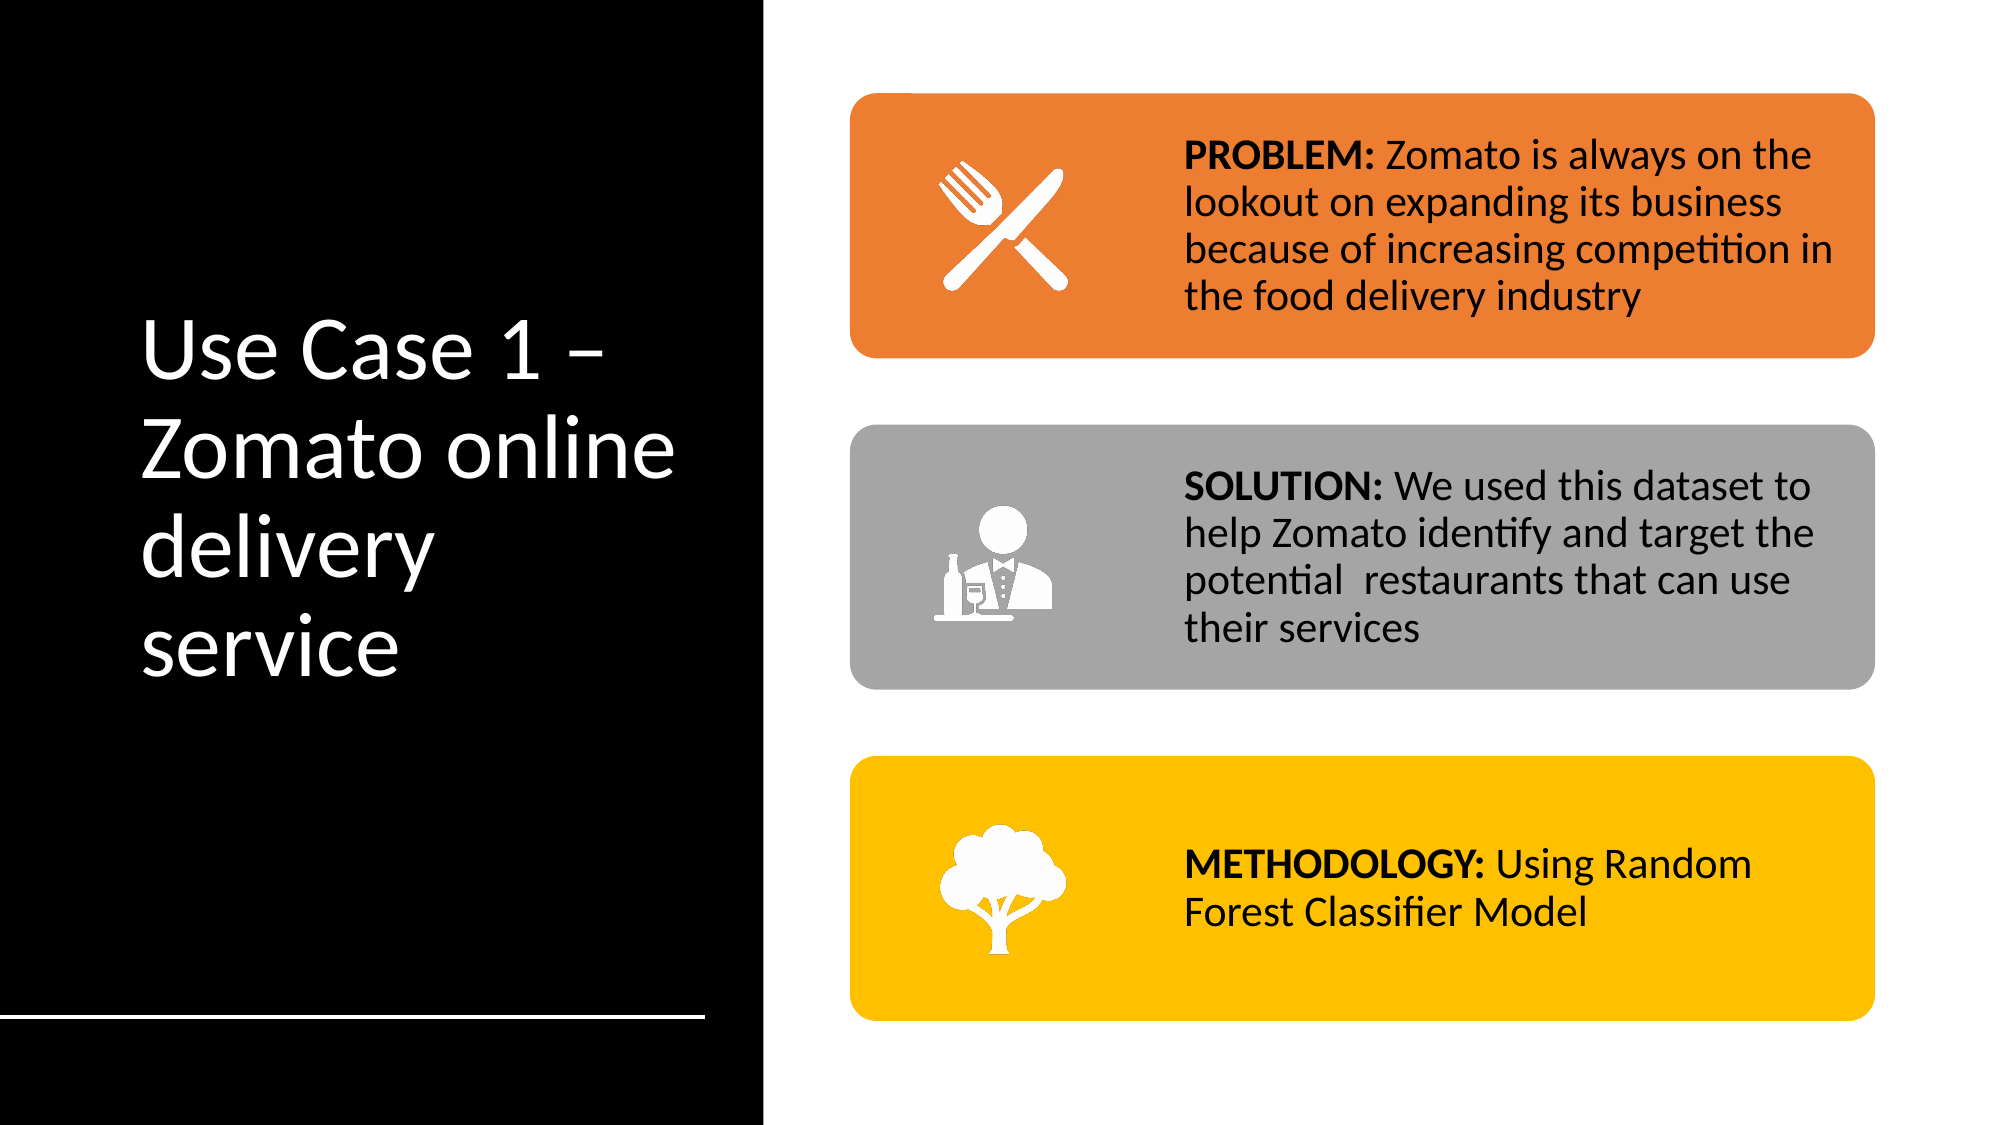

# Use Case 1 – Zomato online delivery service
PROBLEM: Zomato is always on the lookout on expanding its business because of increasing competition in the food delivery industry
SOLUTION: We used this dataset to help Zomato identify and target the potential  restaurants that can use their services
METHODOLOGY: Using Random Forest Classifier Model